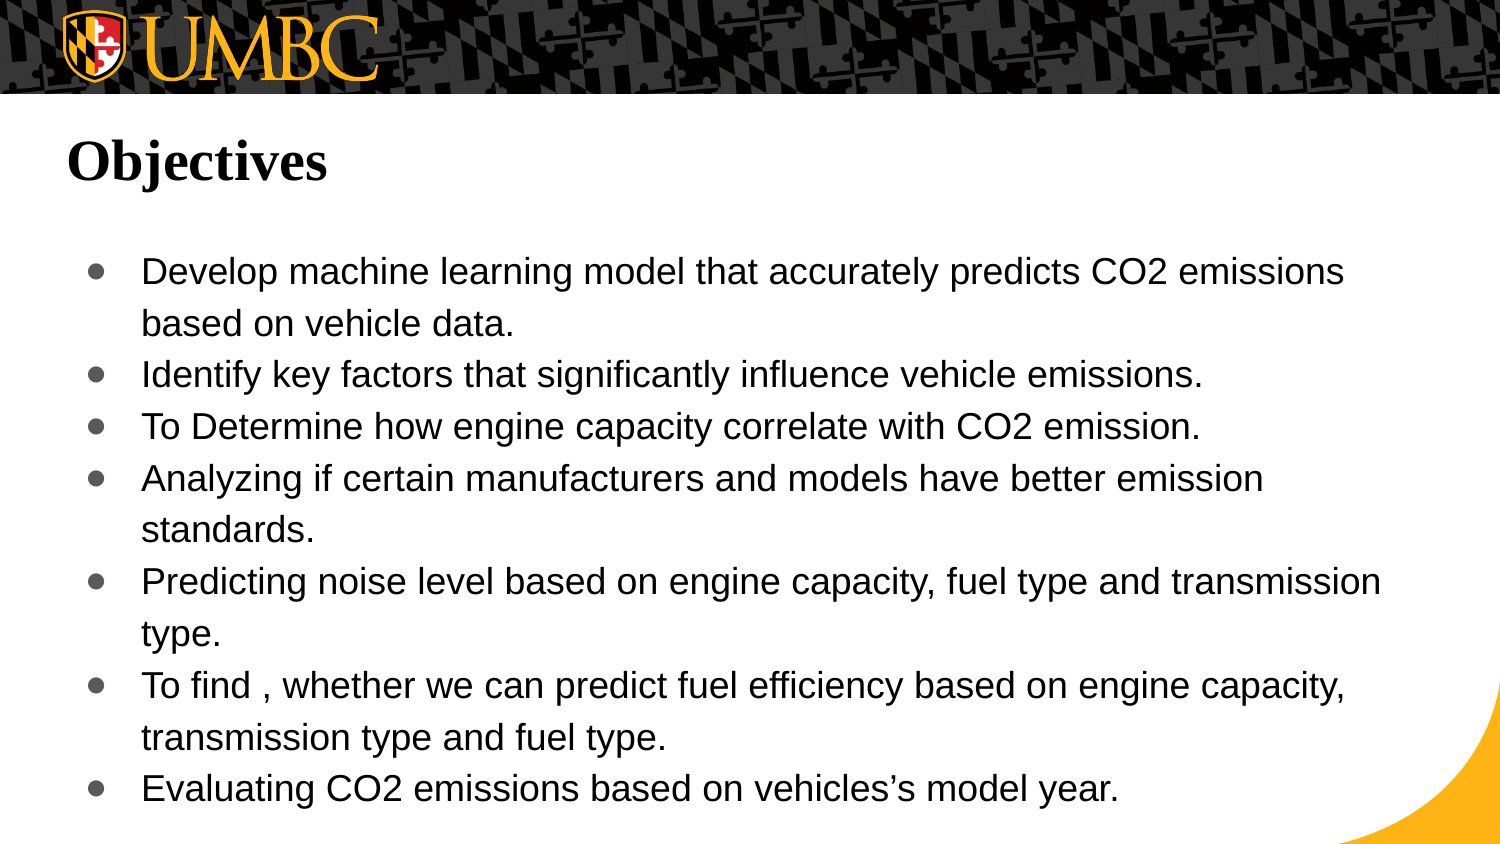

# Objectives
Develop machine learning model that accurately predicts CO2 emissions based on vehicle data.
Identify key factors that significantly influence vehicle emissions.
To Determine how engine capacity correlate with CO2 emission.
Analyzing if certain manufacturers and models have better emission standards.
Predicting noise level based on engine capacity, fuel type and transmission type.
To find , whether we can predict fuel efficiency based on engine capacity, transmission type and fuel type.
Evaluating CO2 emissions based on vehicles’s model year.